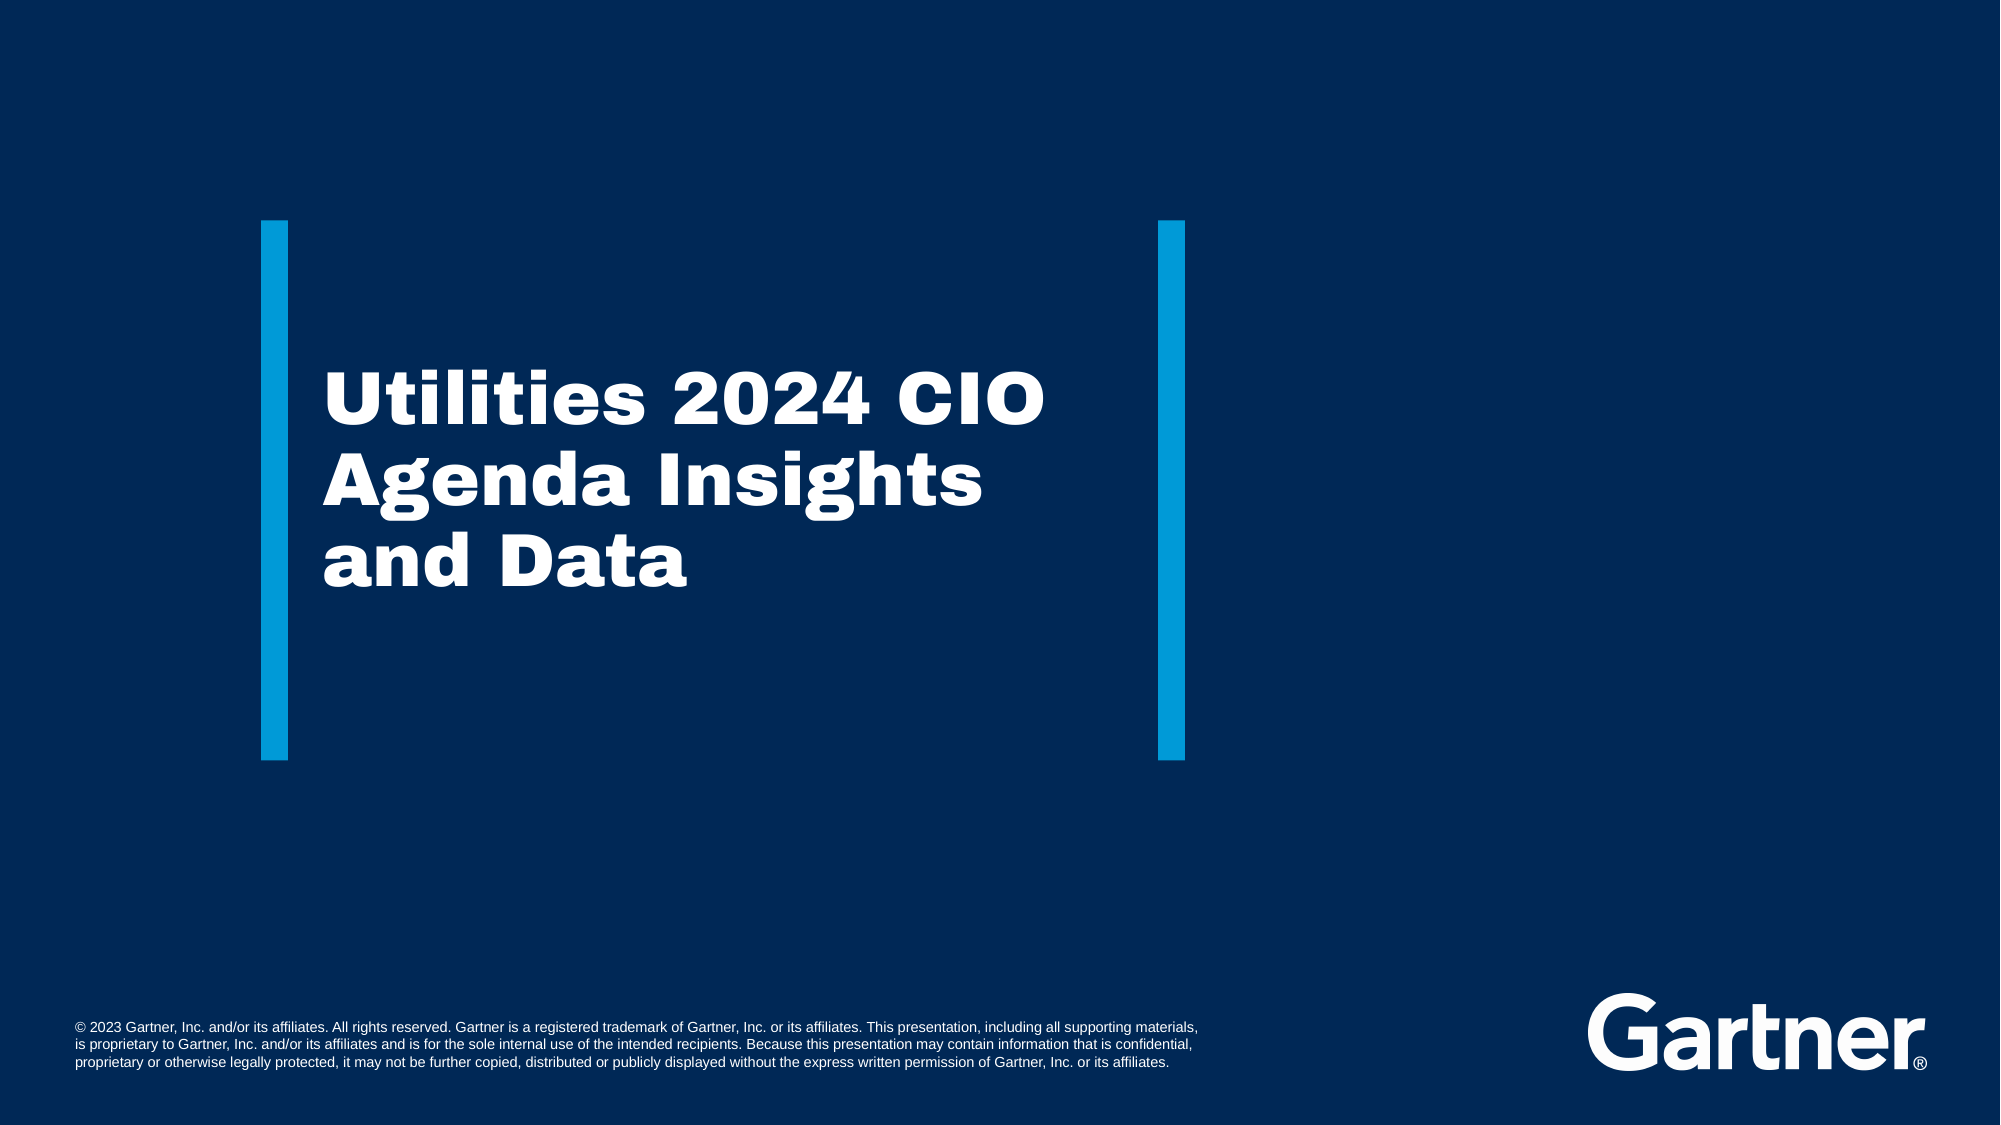

# Utilities 2024 CIO Agenda Insights and Data